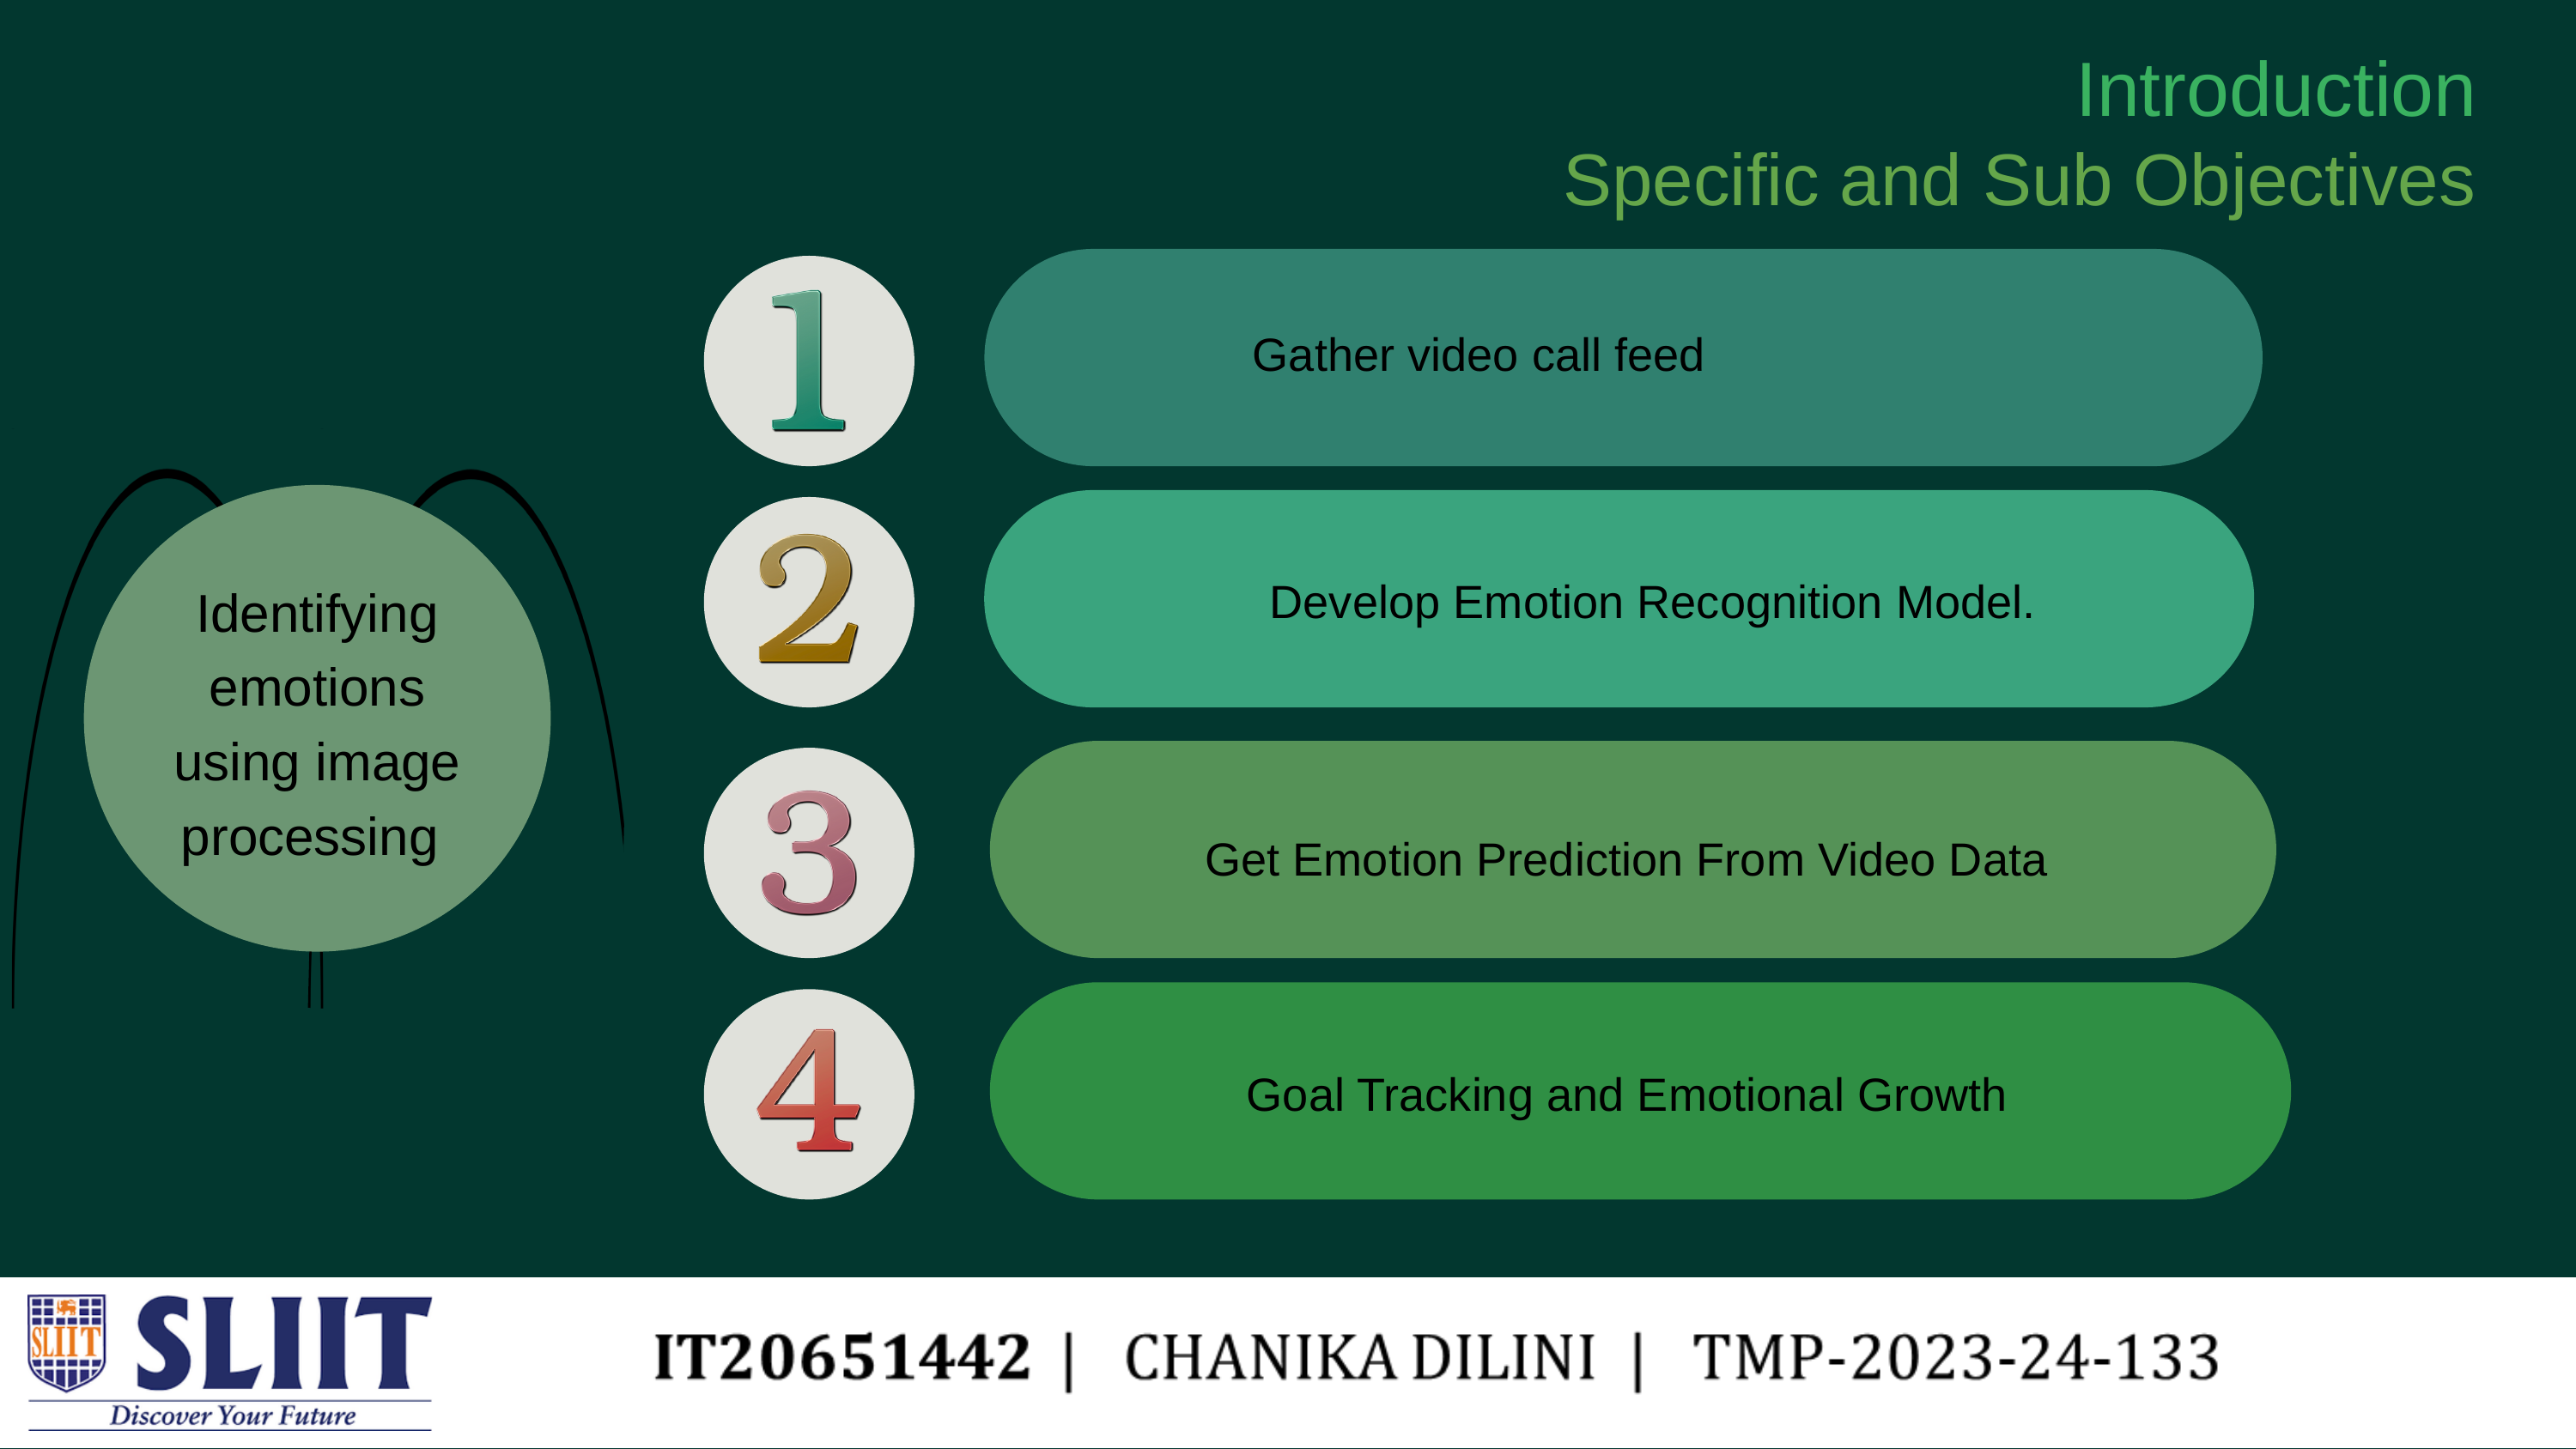

Introduction
Specific and Sub Objectives

 Gather video call feed

Develop Emotion Recognition Model.

Identifying emotions using image processing

Get Emotion Prediction From Video Data

Goal Tracking and Emotional Growth